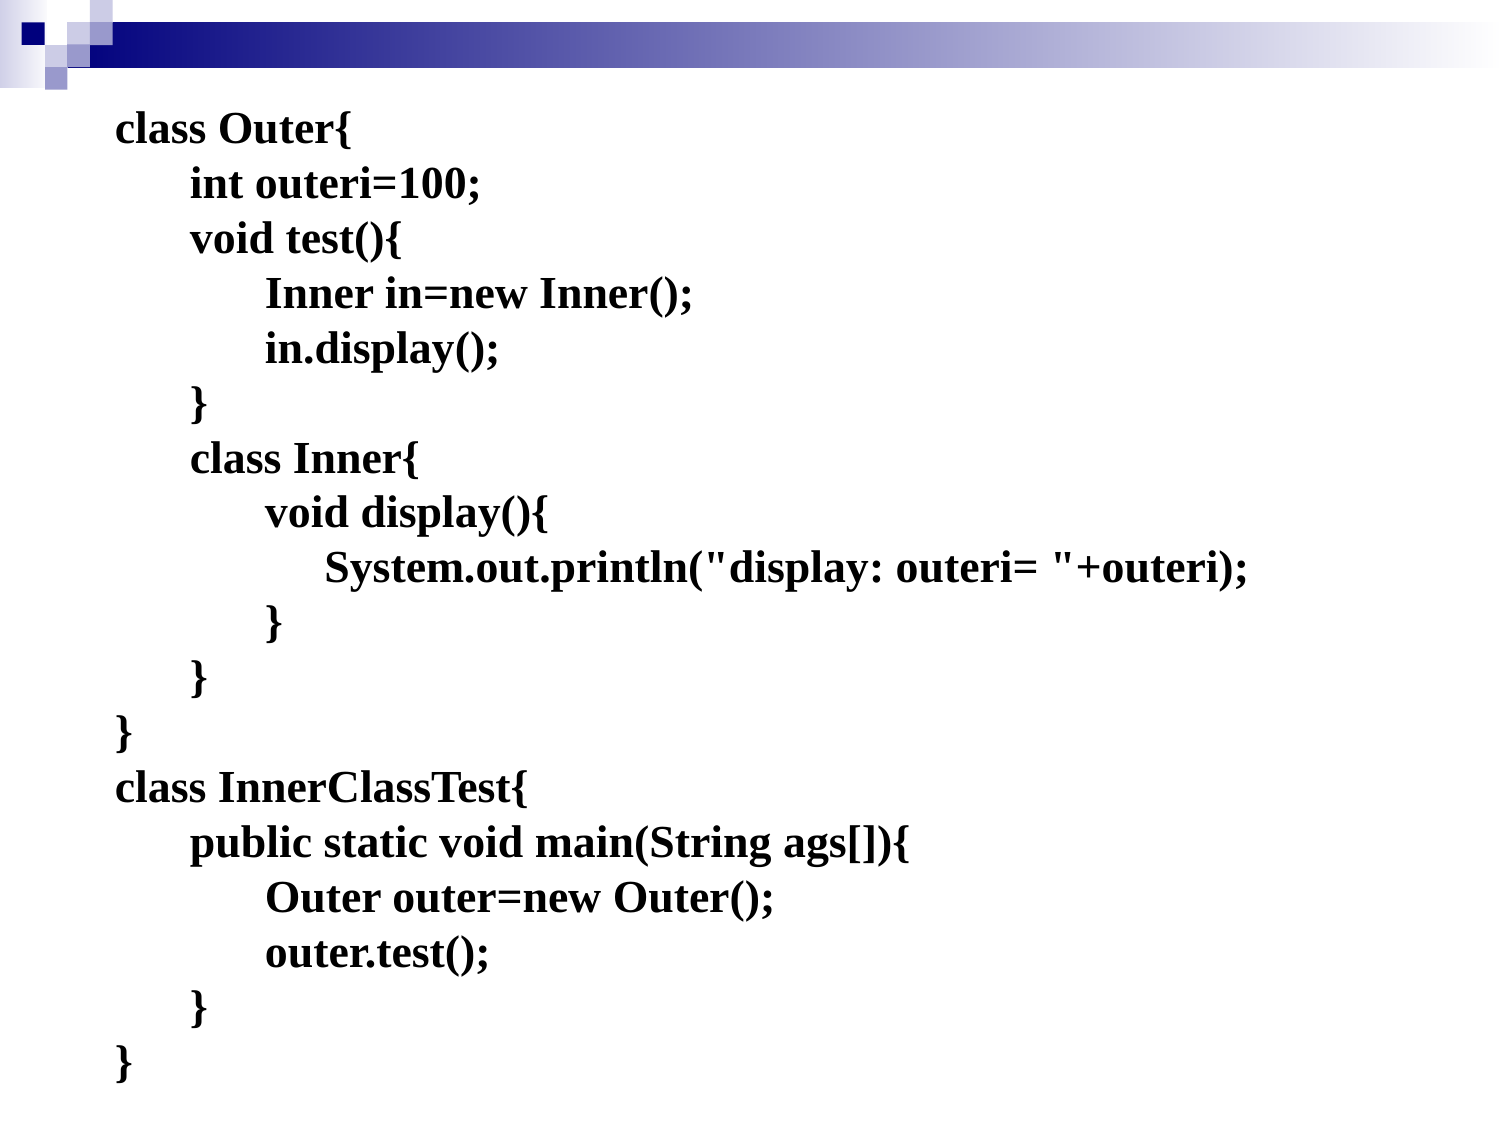

class Outer{
int outeri=100;
void test(){
Inner in=new Inner();
in.display();
}
class Inner{
void display(){
	System.out.println("display: outeri= "+outeri);
}
}
}
class InnerClassTest{
public static void main(String ags[]){
Outer outer=new Outer();
outer.test();
}
}